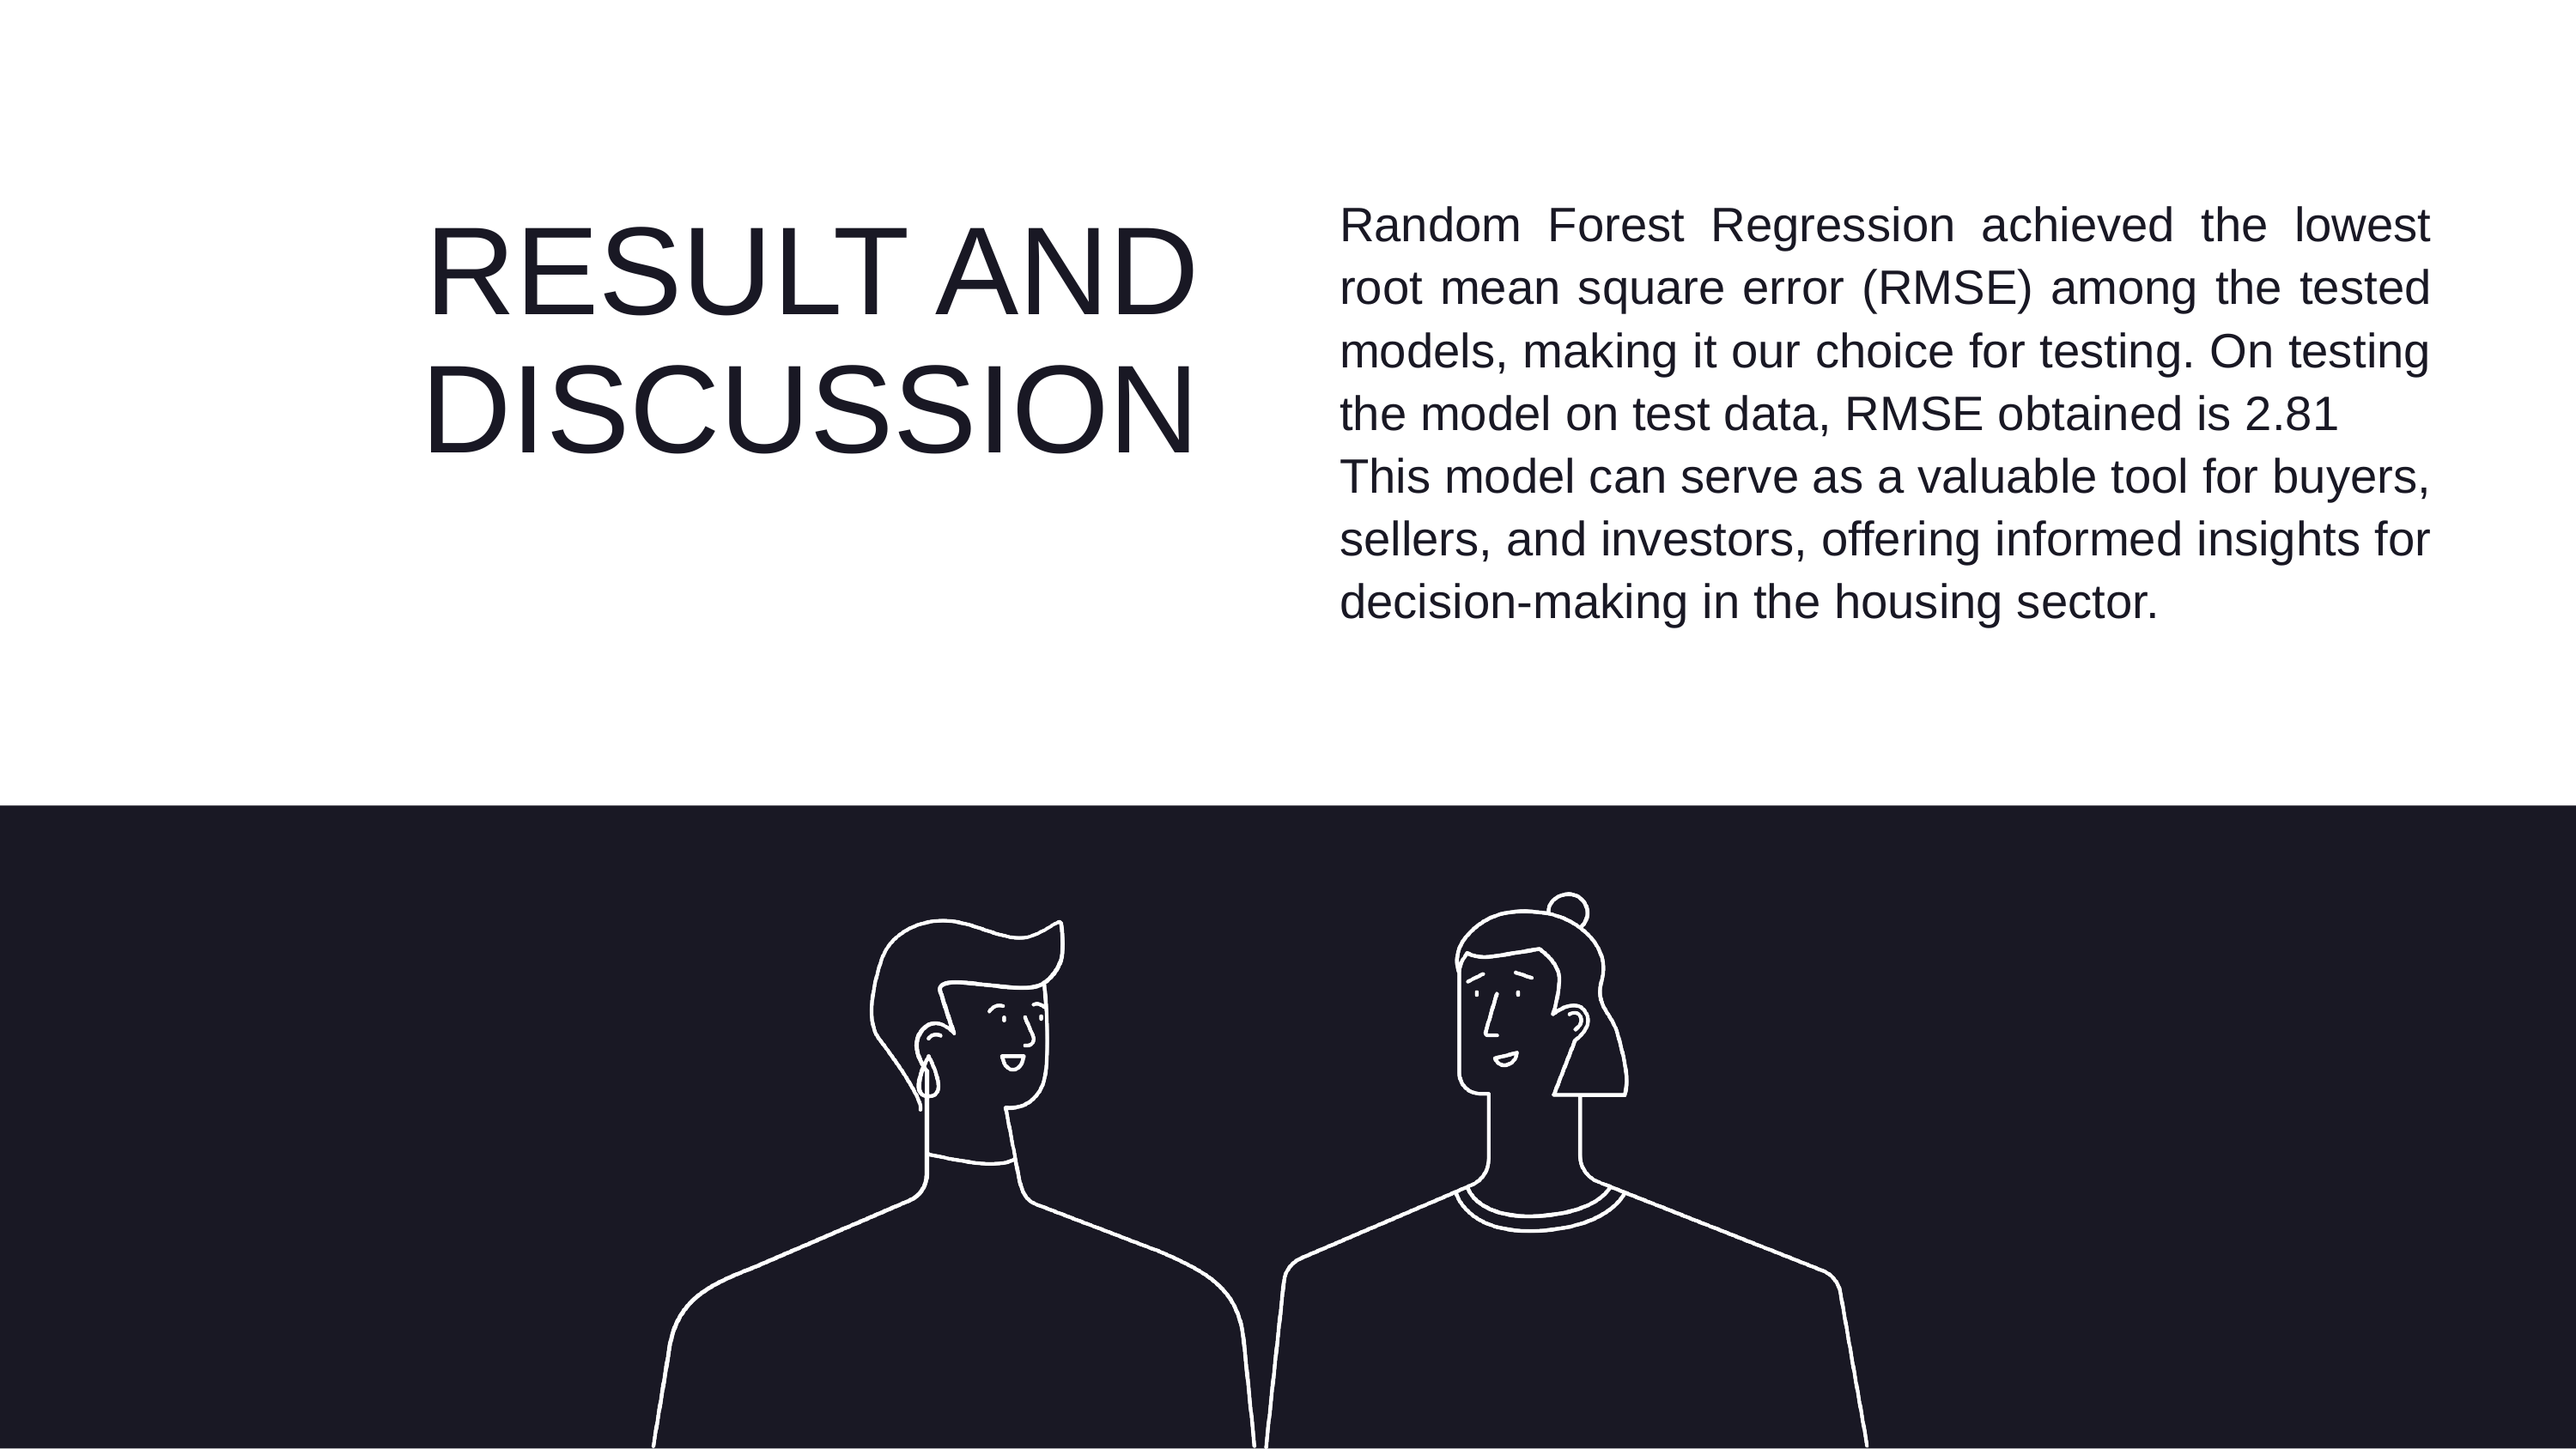

Random Forest Regression achieved the lowest root mean square error (RMSE) among the tested models, making it our choice for testing. On testing the model on test data, RMSE obtained is 2.81
This model can serve as a valuable tool for buyers, sellers, and investors, offering informed insights for decision-making in the housing sector.
RESULT AND DISCUSSION